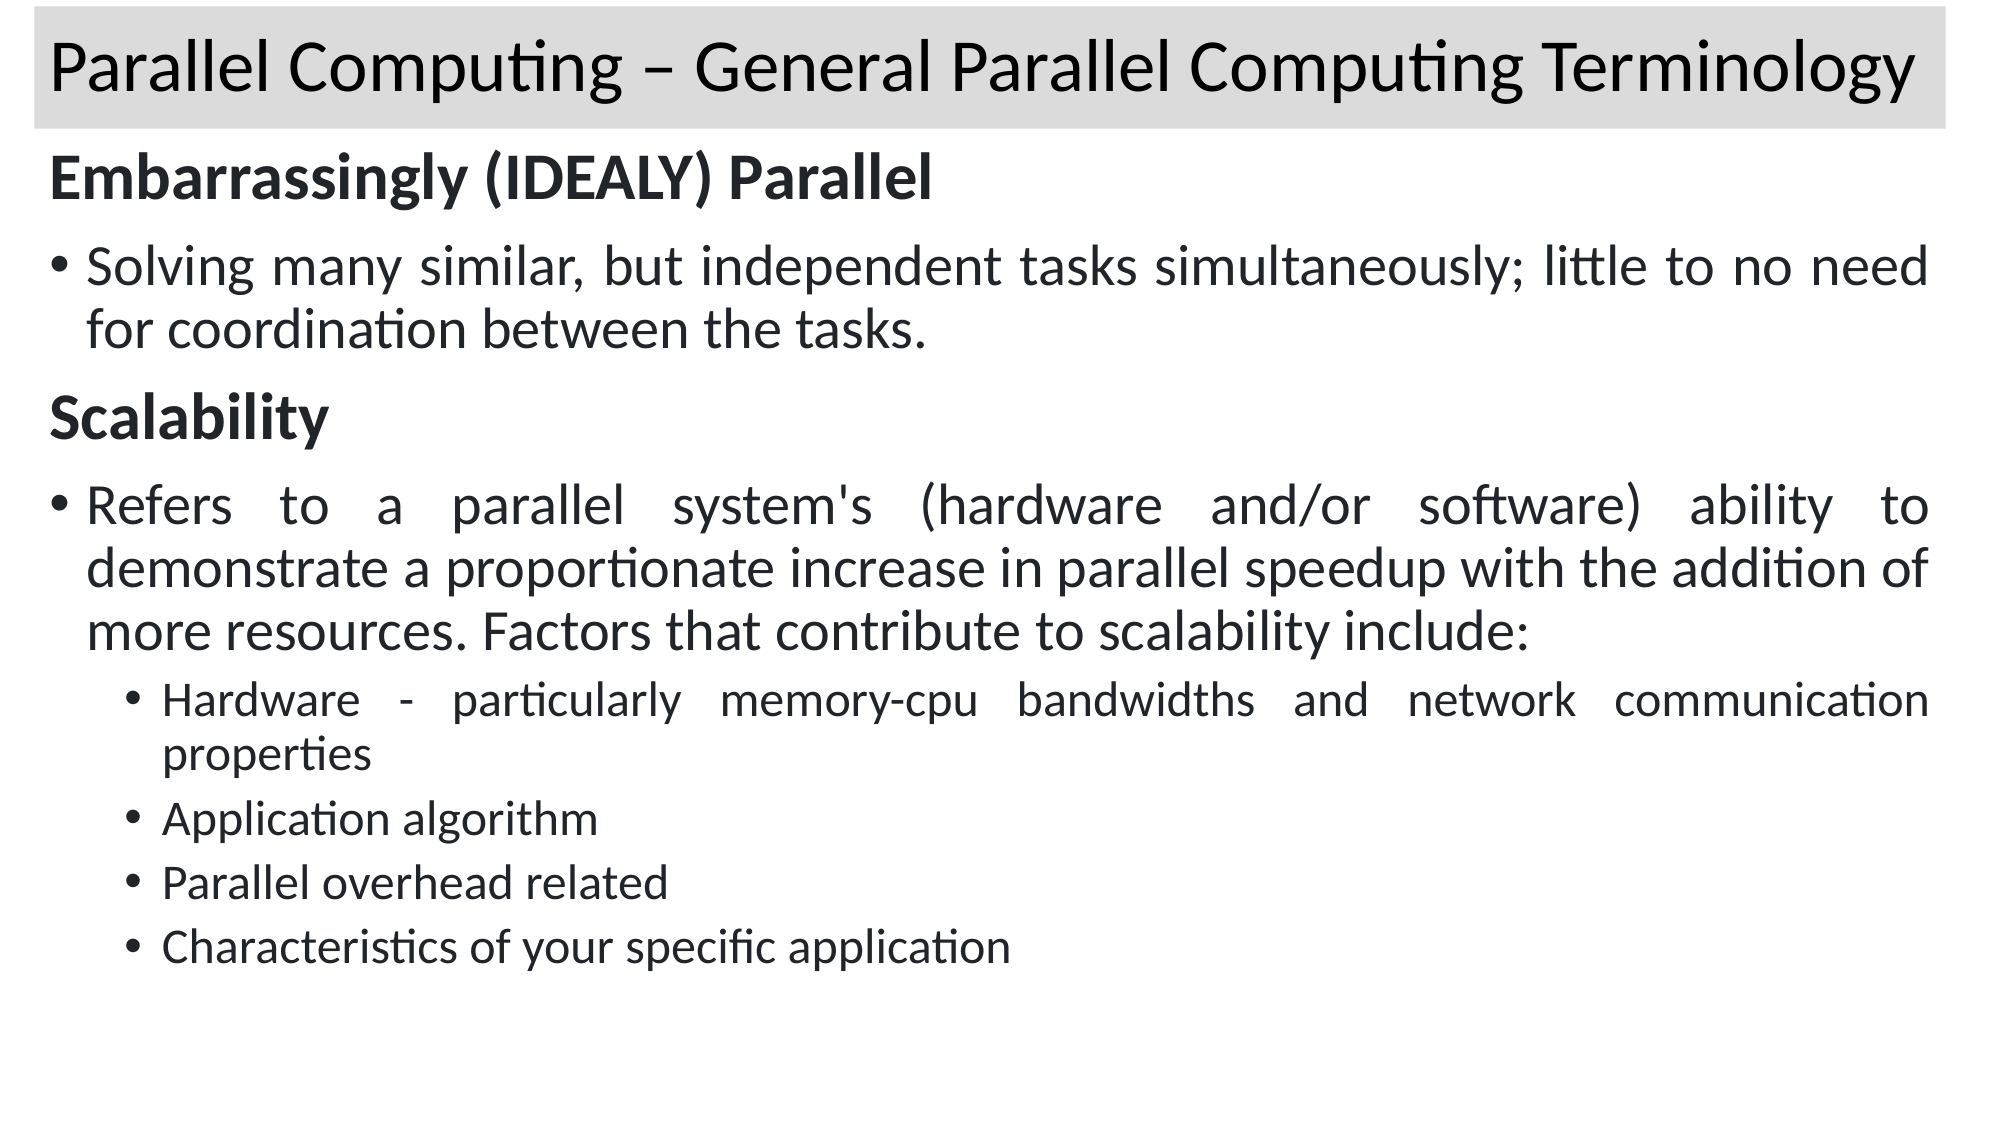

# Parallel Computing – General Parallel Computing Terminology
Embarrassingly (IDEALY) Parallel
Solving many similar, but independent tasks simultaneously; little to no need for coordination between the tasks.
Scalability
Refers to a parallel system's (hardware and/or software) ability to demonstrate a proportionate increase in parallel speedup with the addition of more resources. Factors that contribute to scalability include:
Hardware - particularly memory-cpu bandwidths and network communication properties
Application algorithm
Parallel overhead related
Characteristics of your specific application